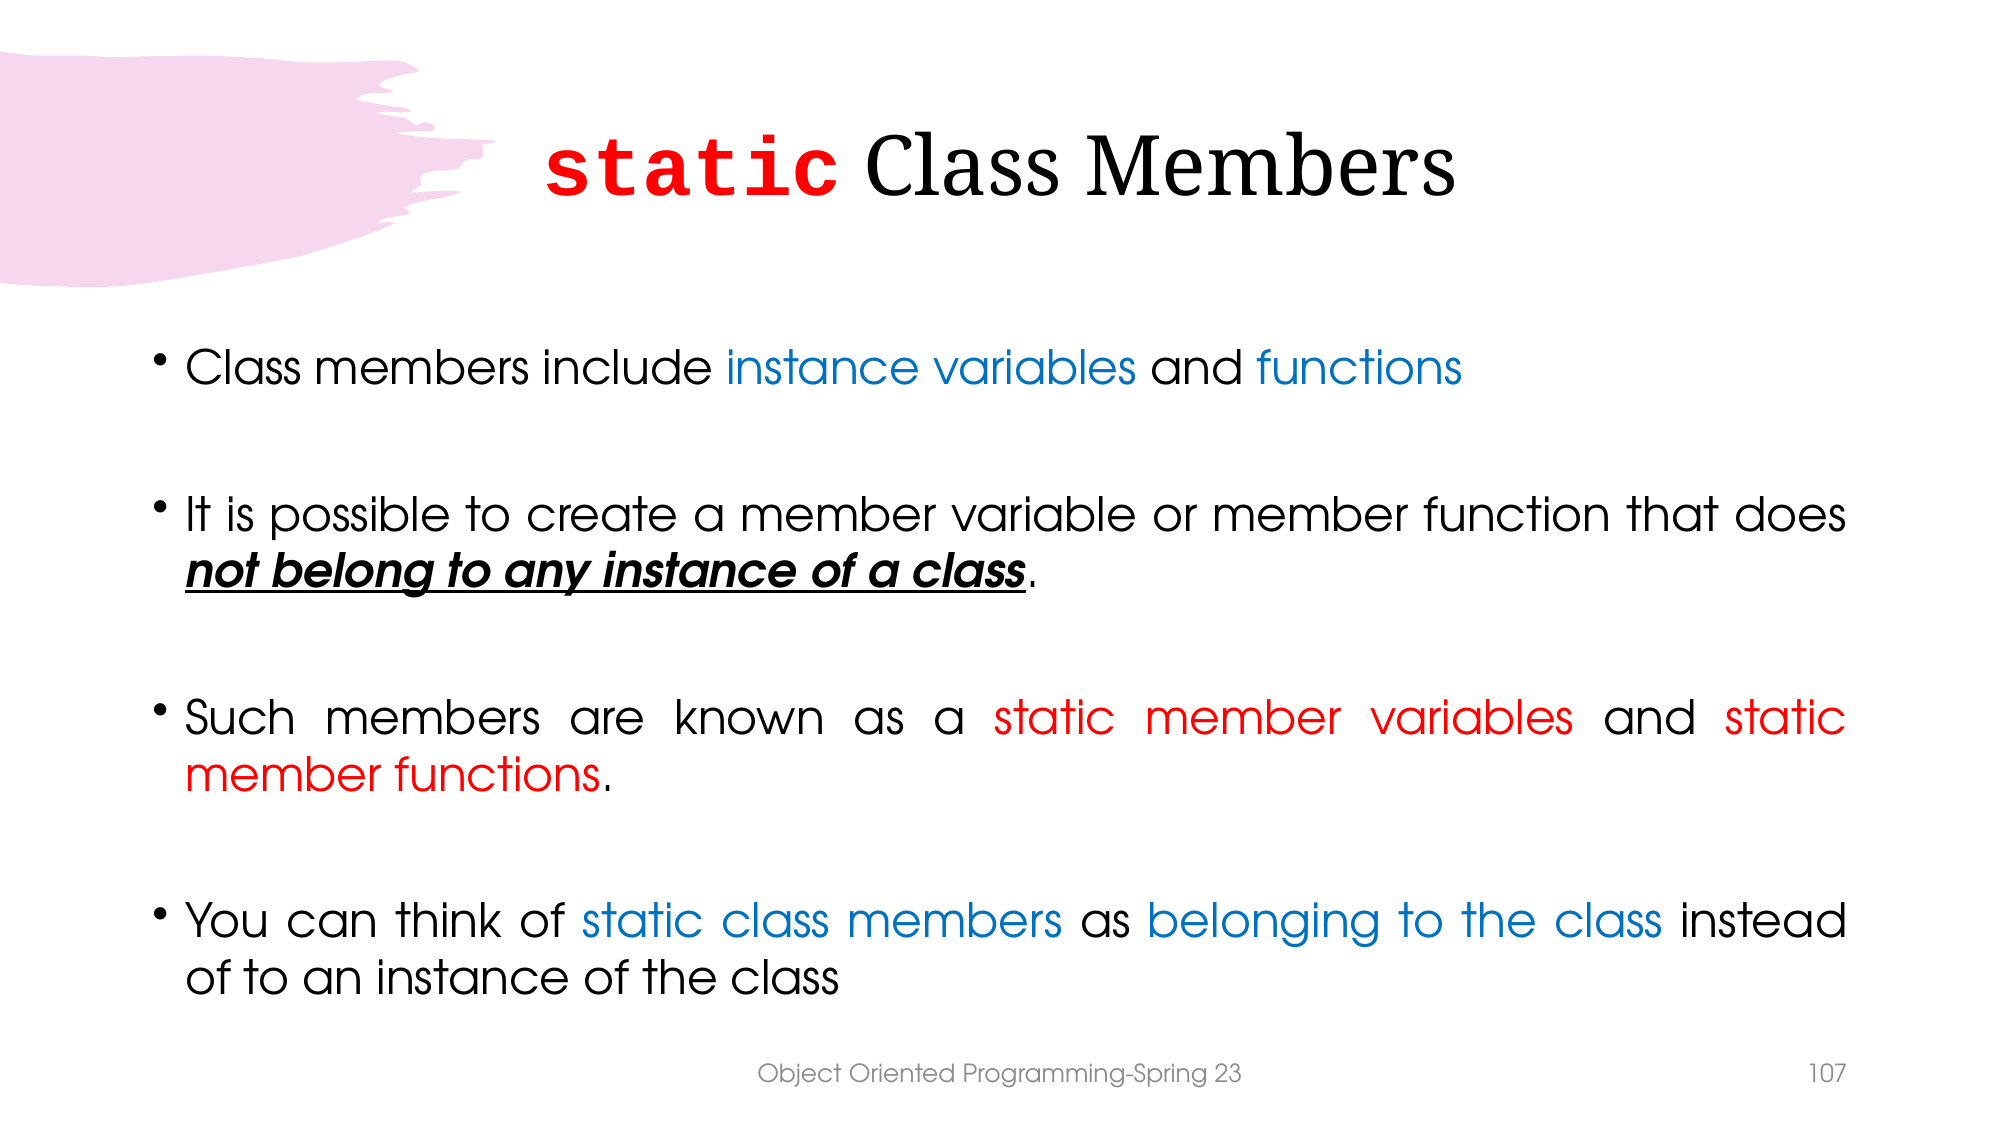

# static Class Members
Class members include instance variables and functions

It is possible to create a member variable or member function that does not belong to any instance of a class.

Such members are known as a static member variables and static member functions.

You can think of static class members as belonging to the class instead of to an instance of the class
Object Oriented Programming-Spring 23
107